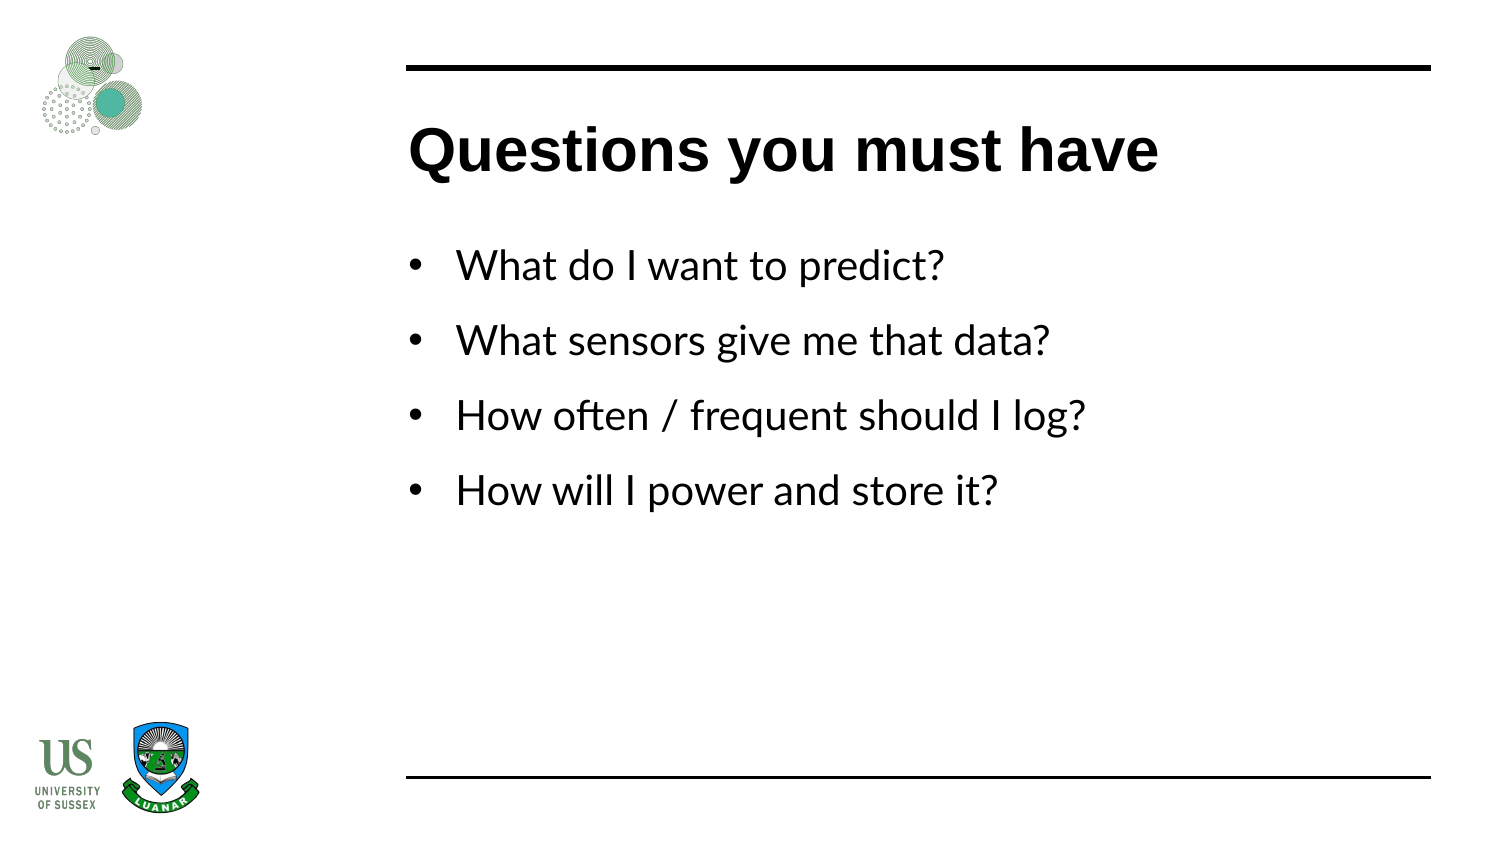

# Questions you must have
What do I want to predict?
What sensors give me that data?
How often / frequent should I log?
How will I power and store it?